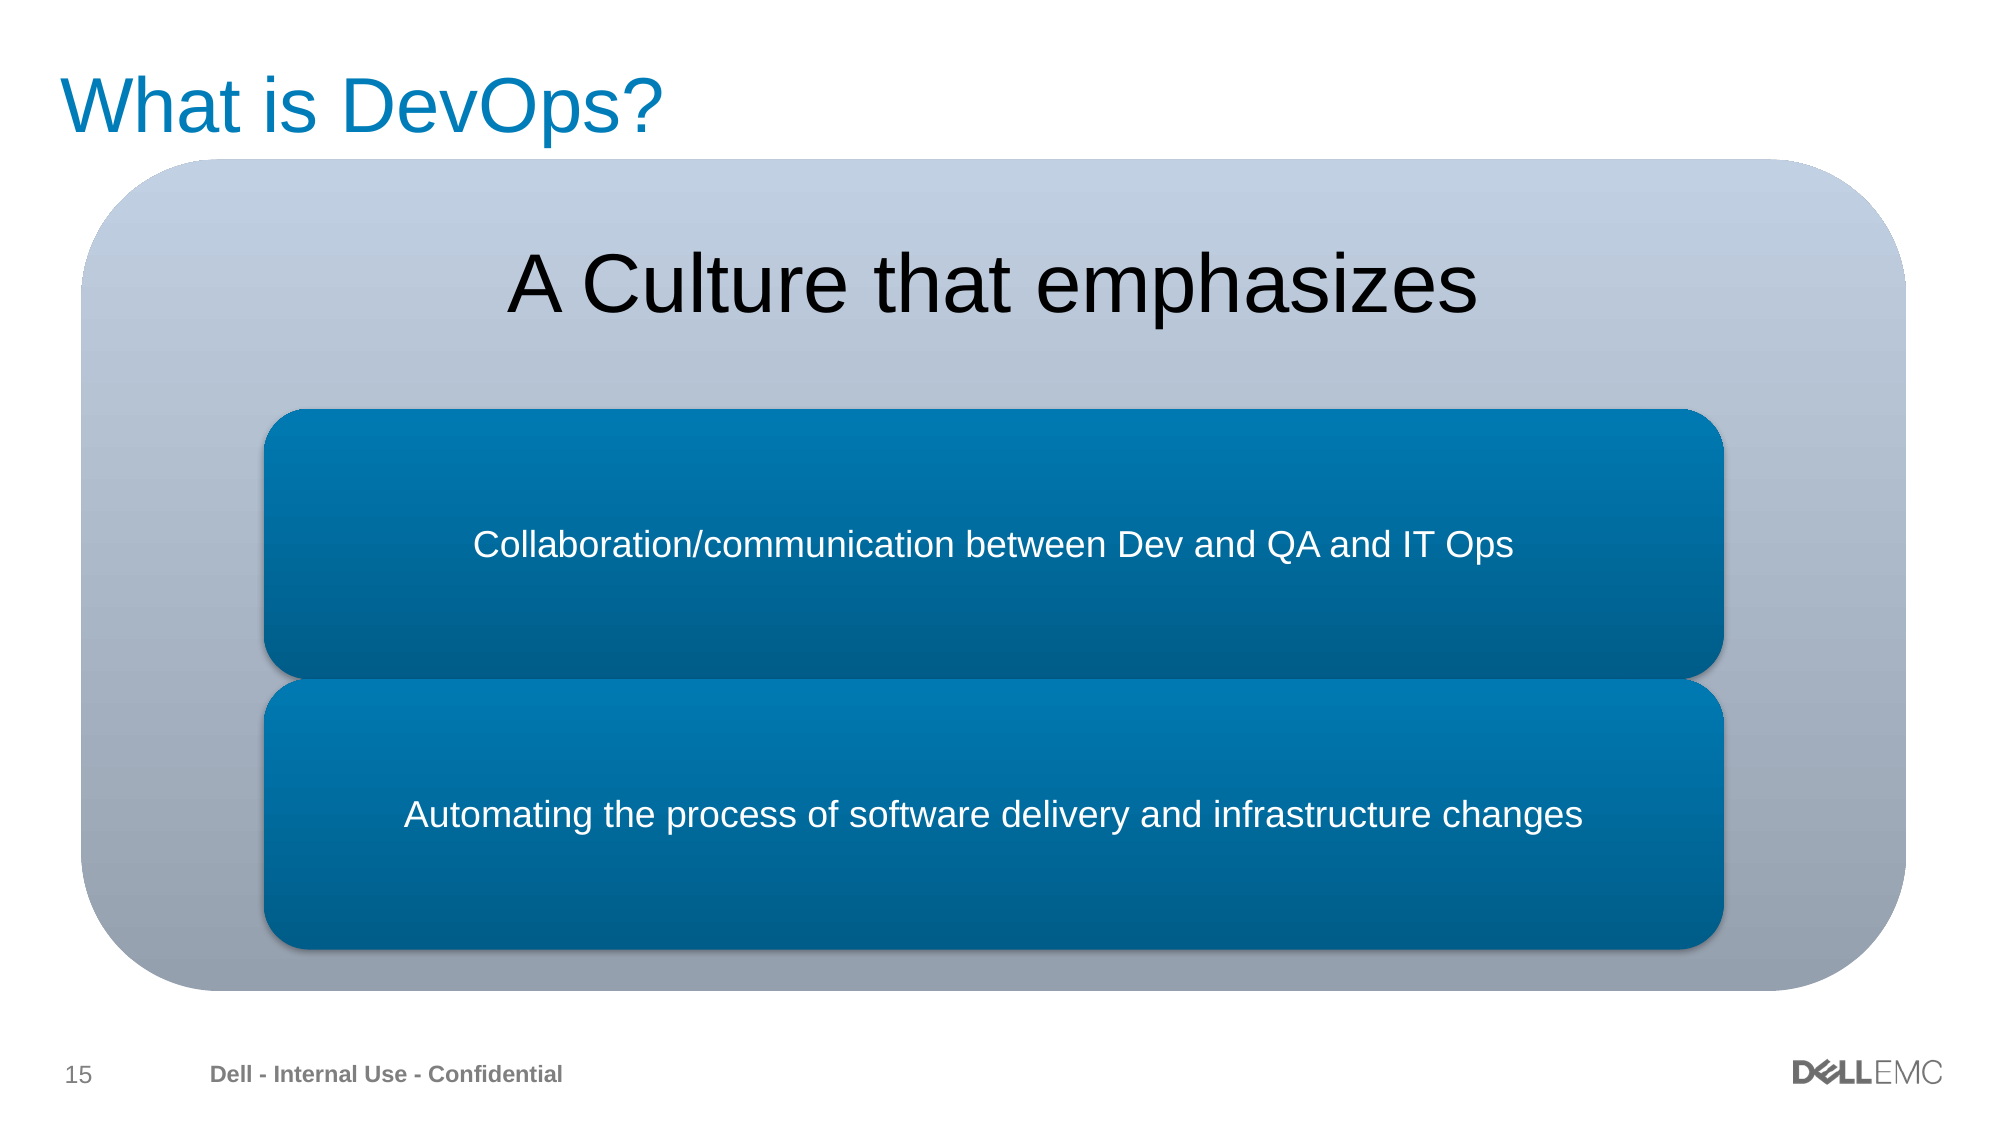

# What is DevOps?
A Culture that emphasizes
Collaboration/communication between Dev and QA and IT Ops
Automating the process of software delivery and infrastructure changes